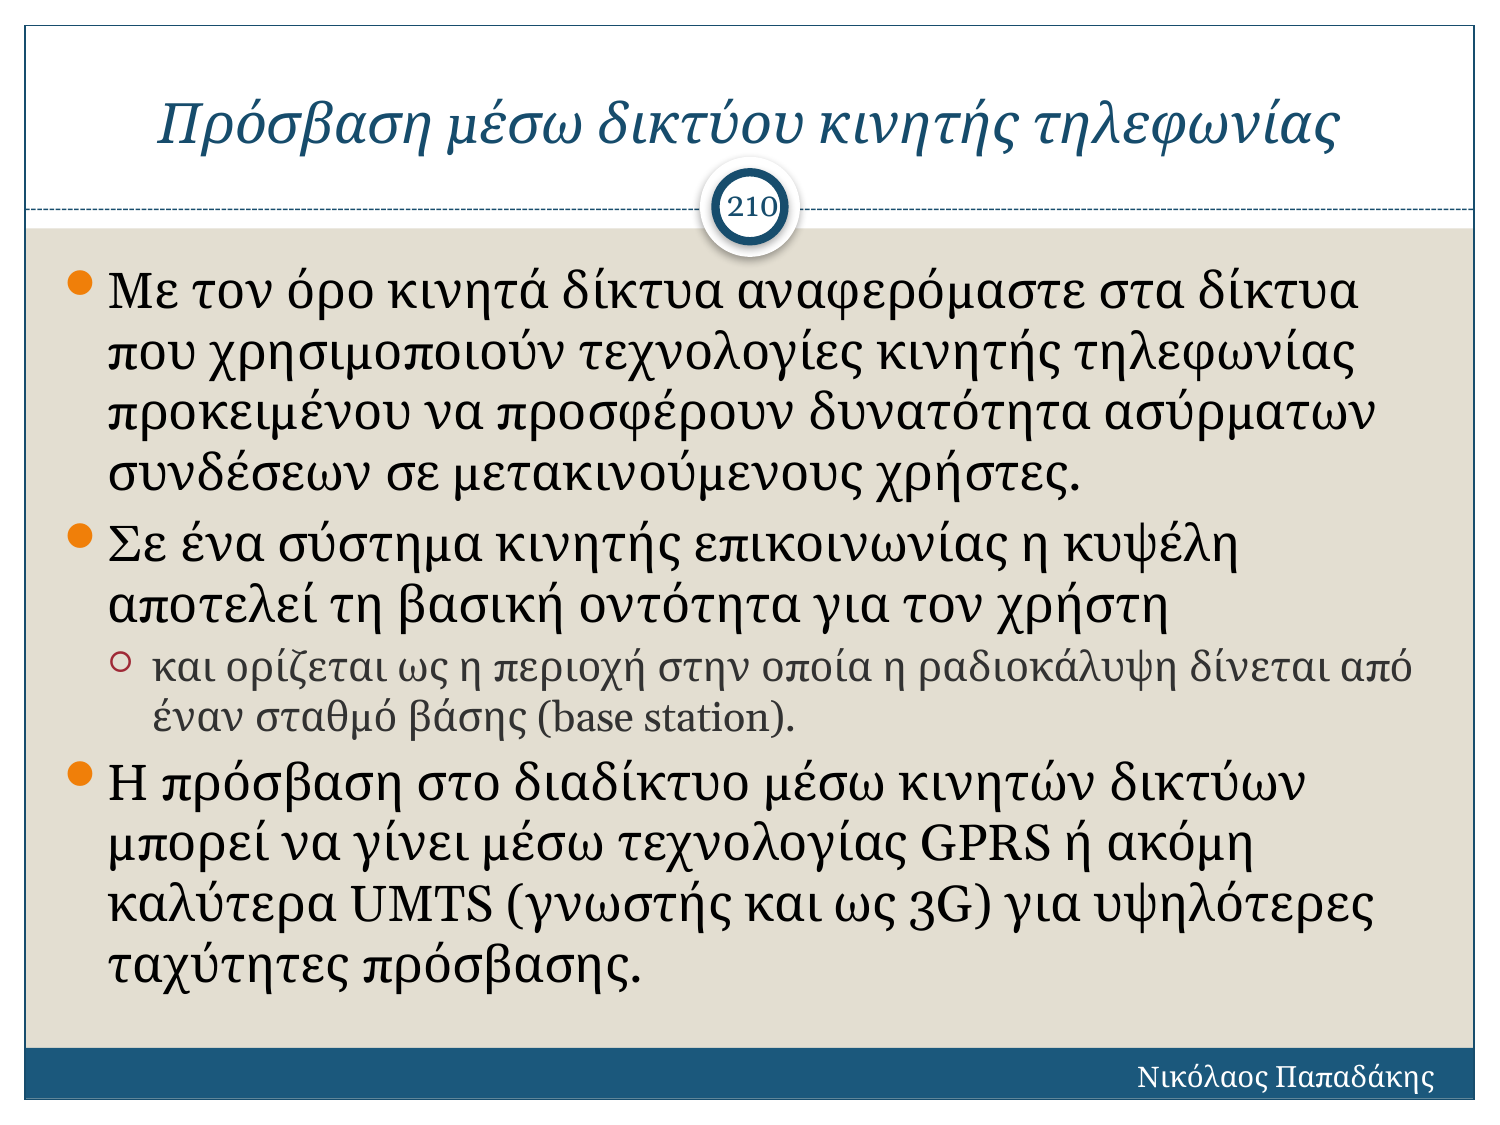

# Πρόσβαση μέσω δικτύου κινητής τηλεφωνίας
210
Με τον όρο κινητά δίκτυα αναφερόμαστε στα δίκτυα που χρησιμοποιούν τεχνολογίες κινητής τηλεφωνίας προκειμένου να προσφέρουν δυνατότητα ασύρματων συνδέσεων σε μετακινούμενους χρήστες.
Σε ένα σύστημα κινητής επικοινωνίας η κυψέλη αποτελεί τη βασική οντότητα για τον χρήστη
και ορίζεται ως η περιοχή στην οποία η ραδιοκάλυψη δίνεται από έναν σταθμό βάσης (base station).
Η πρόσβαση στο διαδίκτυο μέσω κινητών δικτύων μπορεί να γίνει μέσω τεχνολογίας GPRS ή ακόμη καλύτερα UMTS (γνωστής και ως 3G) για υψηλότερες ταχύτητες πρόσβασης.

Νικόλαος Παπαδάκης